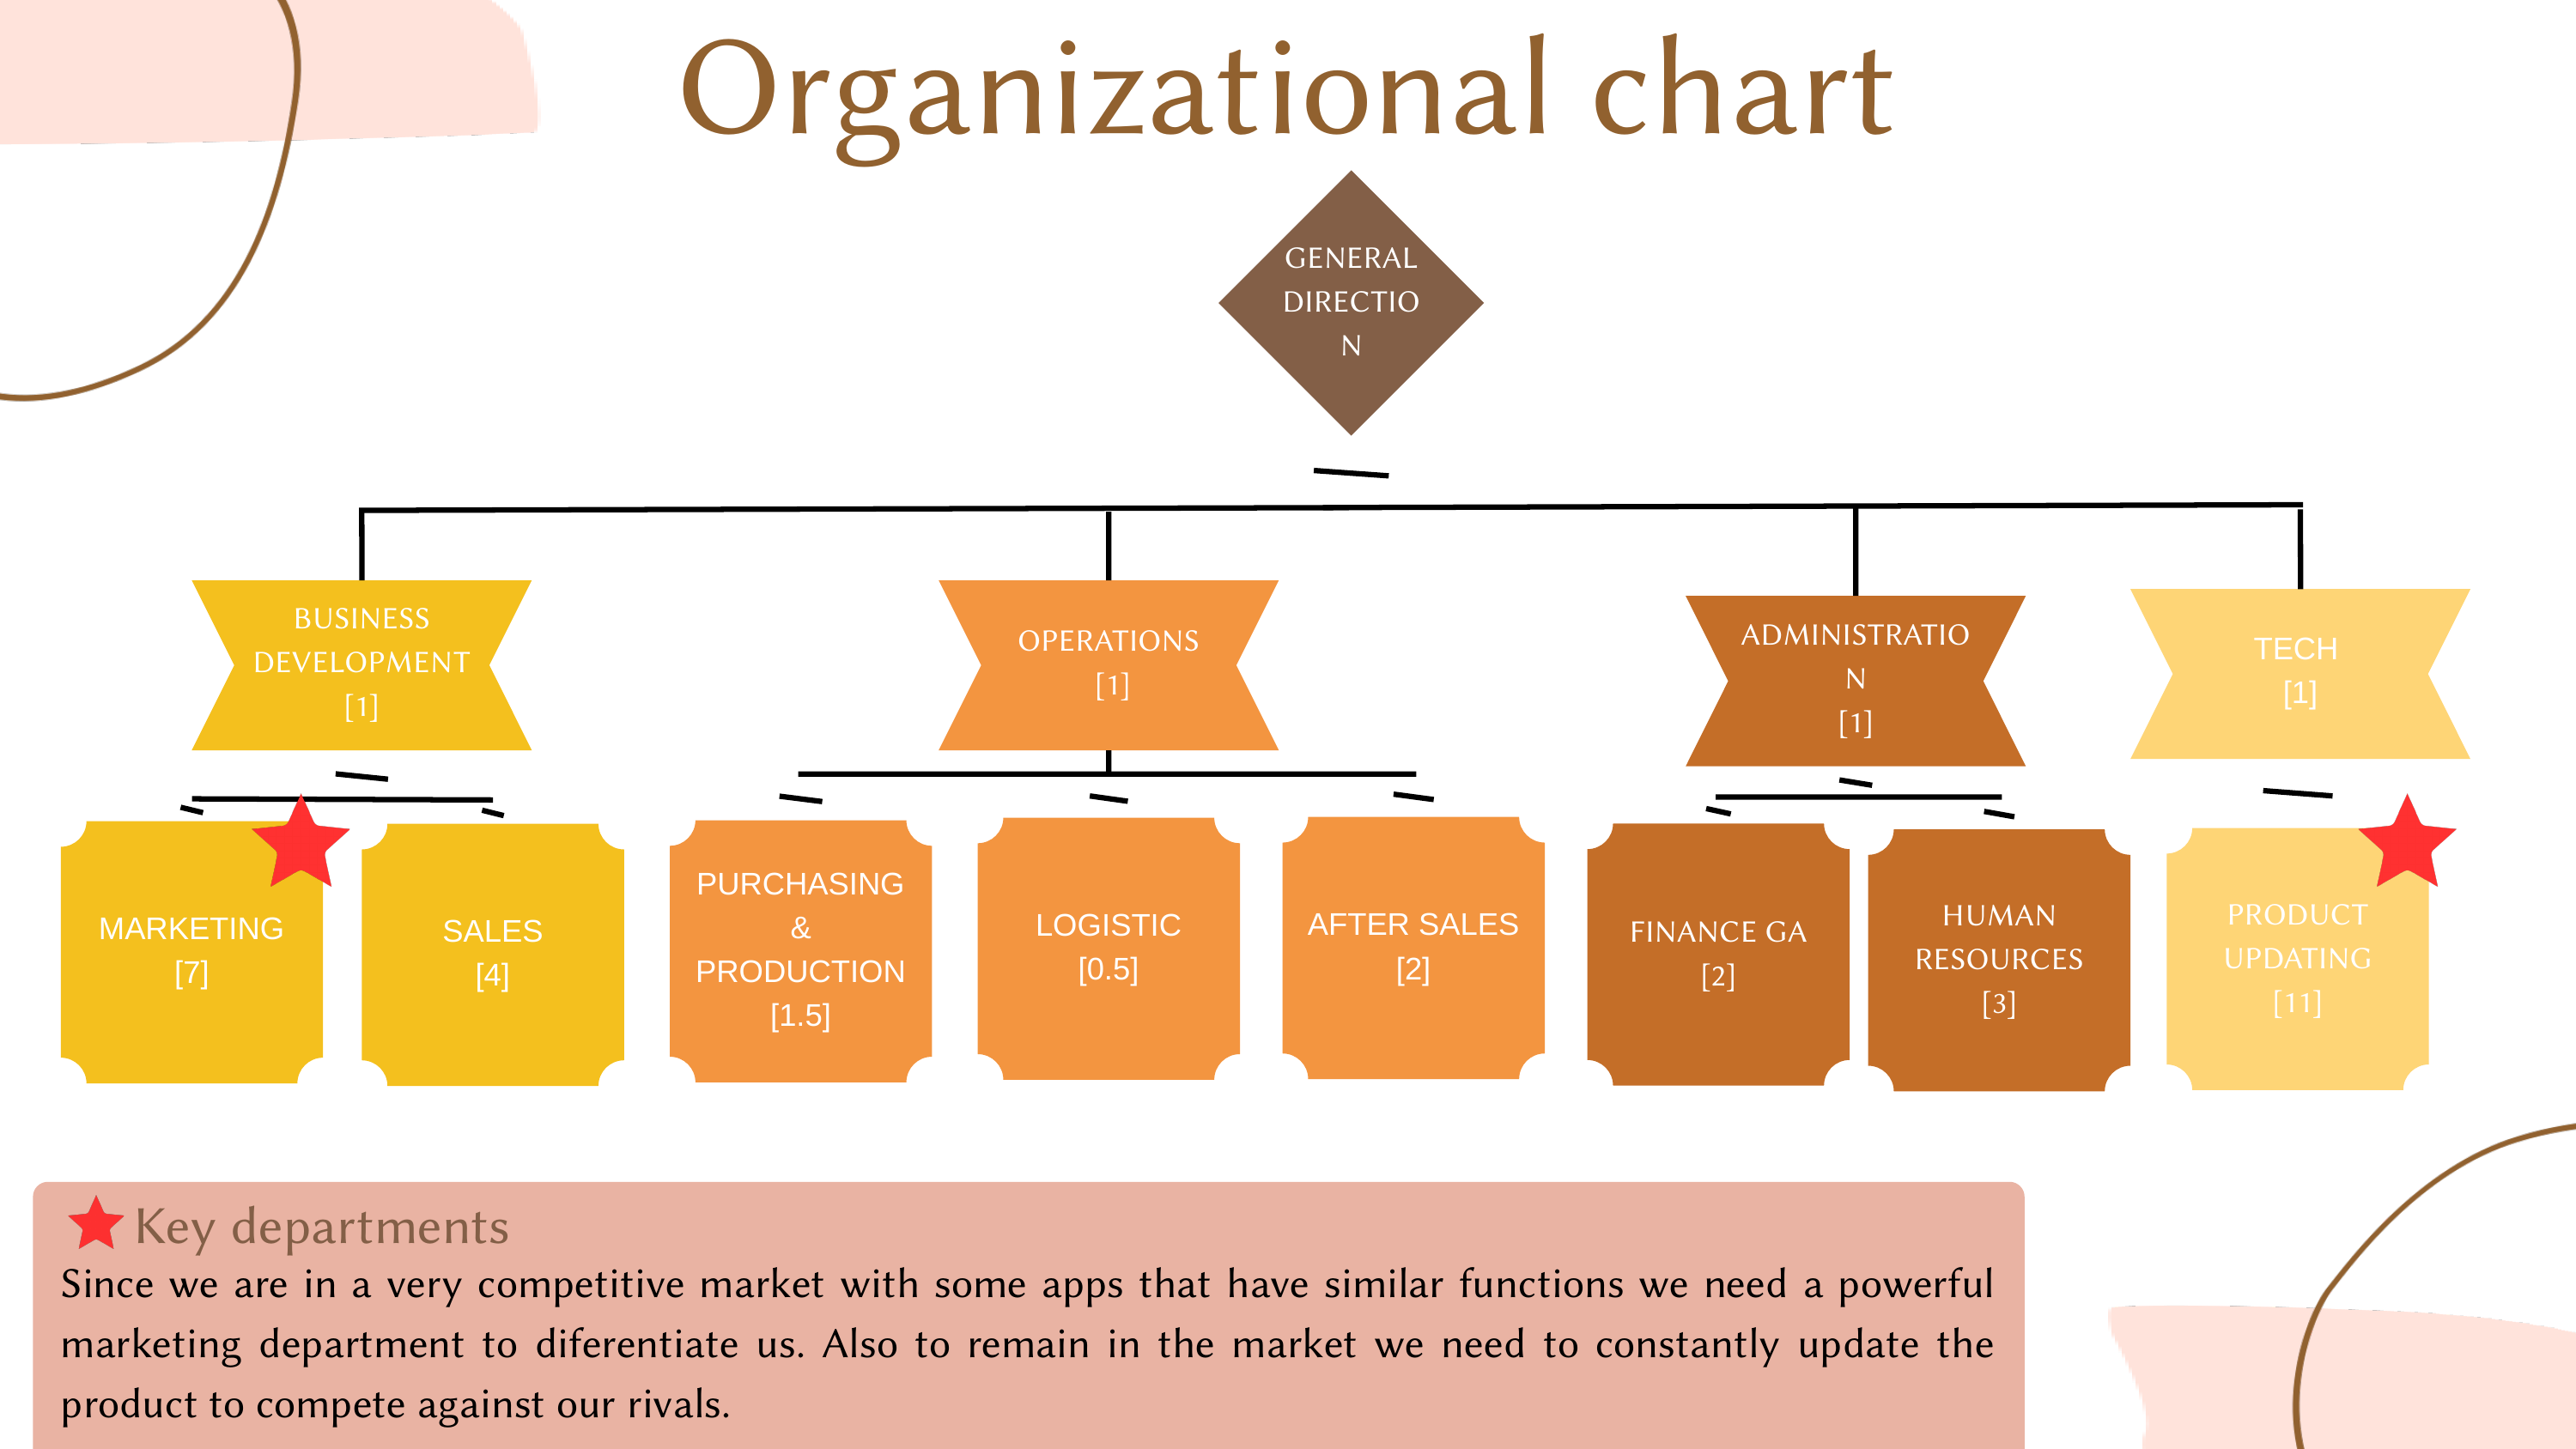

Organizational chart

GENERAL DIRECTION

BUSINESS DEVELOPMENT
[1]

OPERATIONS
 [1]

TECH
[1]

ADMINISTRATION
[1]

AFTER SALES
[2]

LOGISTIC
[0.5]

PURCHASING & PRODUCTION
[1.5]

MARKETING
[7]

FINANCE GA
[2]

SALES
[4]

PRODUCT UPDATING
[11]

HUMAN RESOURCES
[3]

Key departments

Since we are in a very competitive market with some apps that have similar functions we need a powerful marketing department to diferentiate us. Also to remain in the market we need to constantly update the product to compete against our rivals.